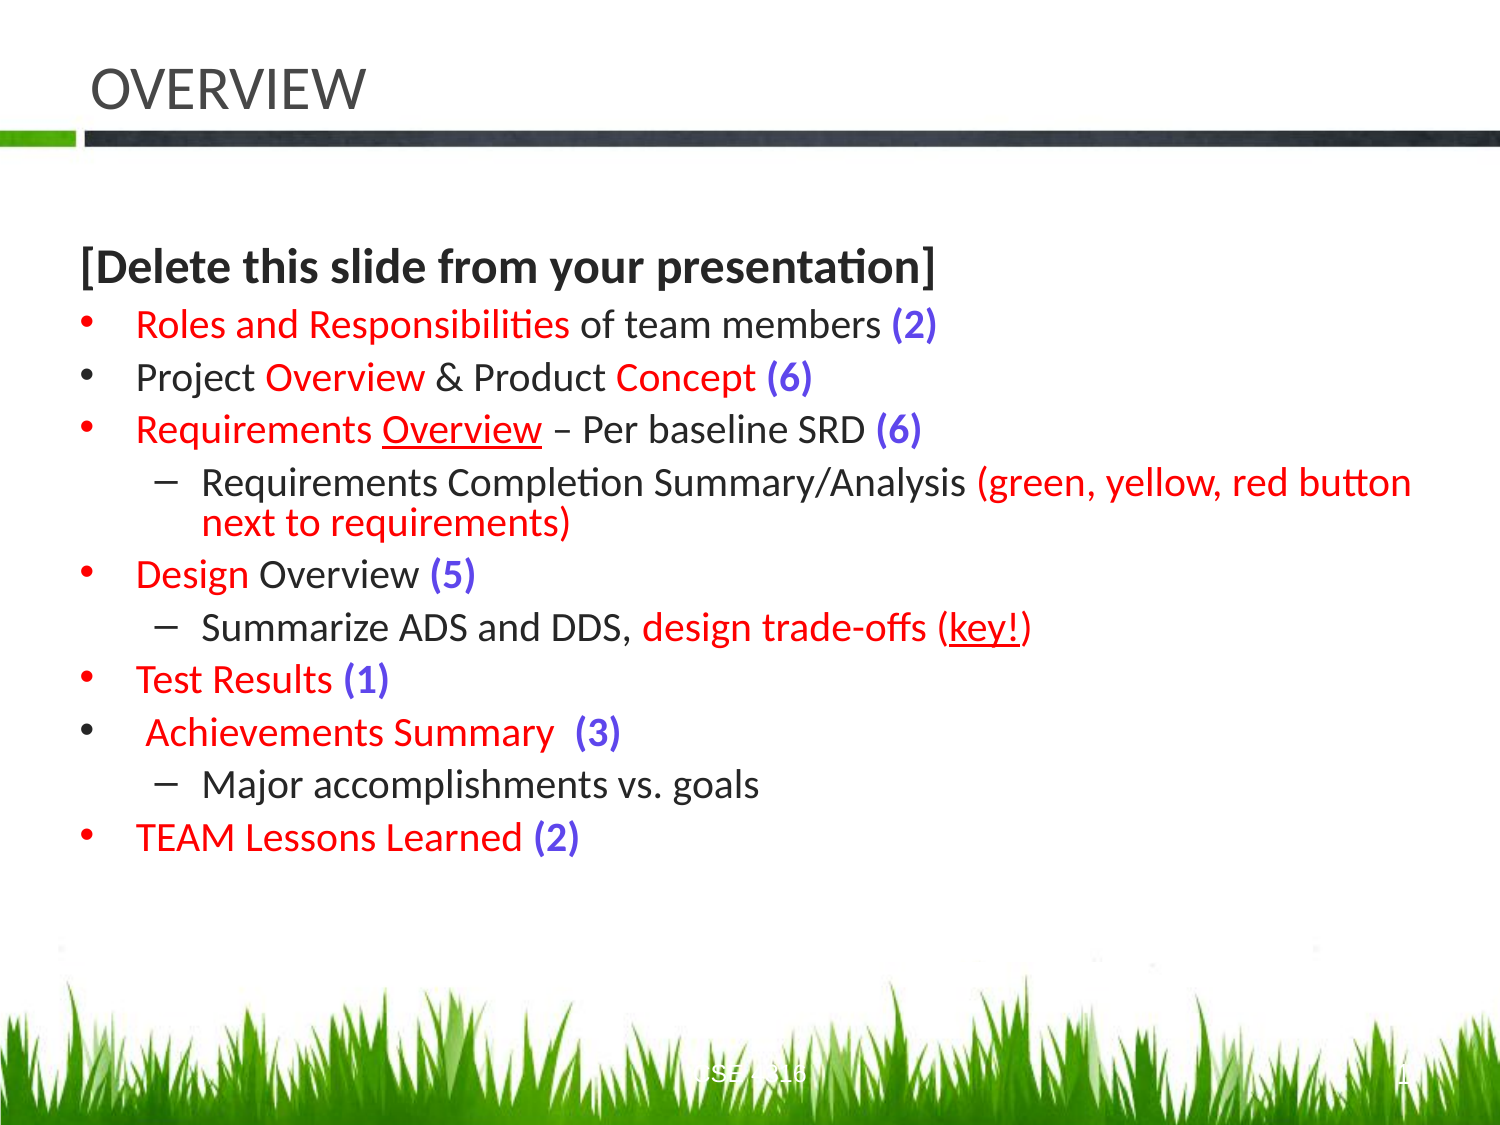

# OVERVIEW
[Delete this slide from your presentation]
Roles and Responsibilities of team members (2)
Project Overview & Product Concept (6)
Requirements Overview – Per baseline SRD (6)
Requirements Completion Summary/Analysis (green, yellow, red button next to requirements)
Design Overview (5)
Summarize ADS and DDS, design trade-offs (key!)
Test Results (1)
 Achievements Summary  (3)
Major accomplishments vs. goals
TEAM Lessons Learned (2)

CSE 4316
1